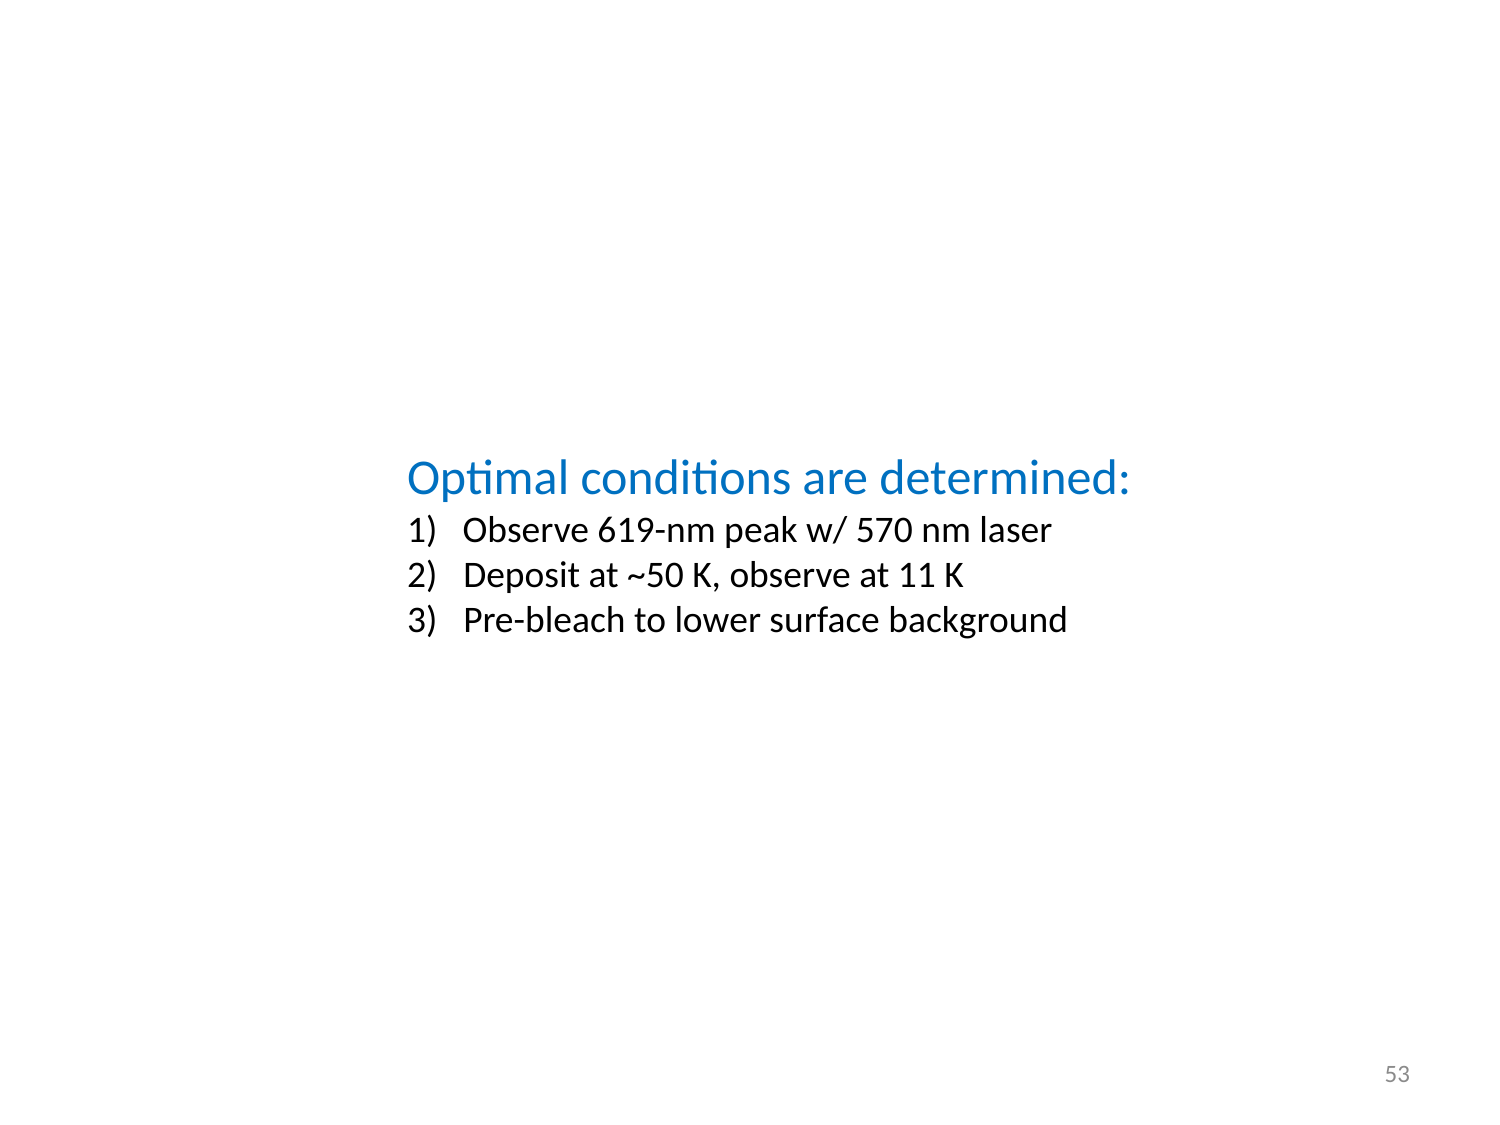

Optimal conditions are determined:
1)   Observe 619-nm peak w/ 570 nm laser
Deposit at ~50 K, observe at 11 K
Pre-bleach to lower surface background
53